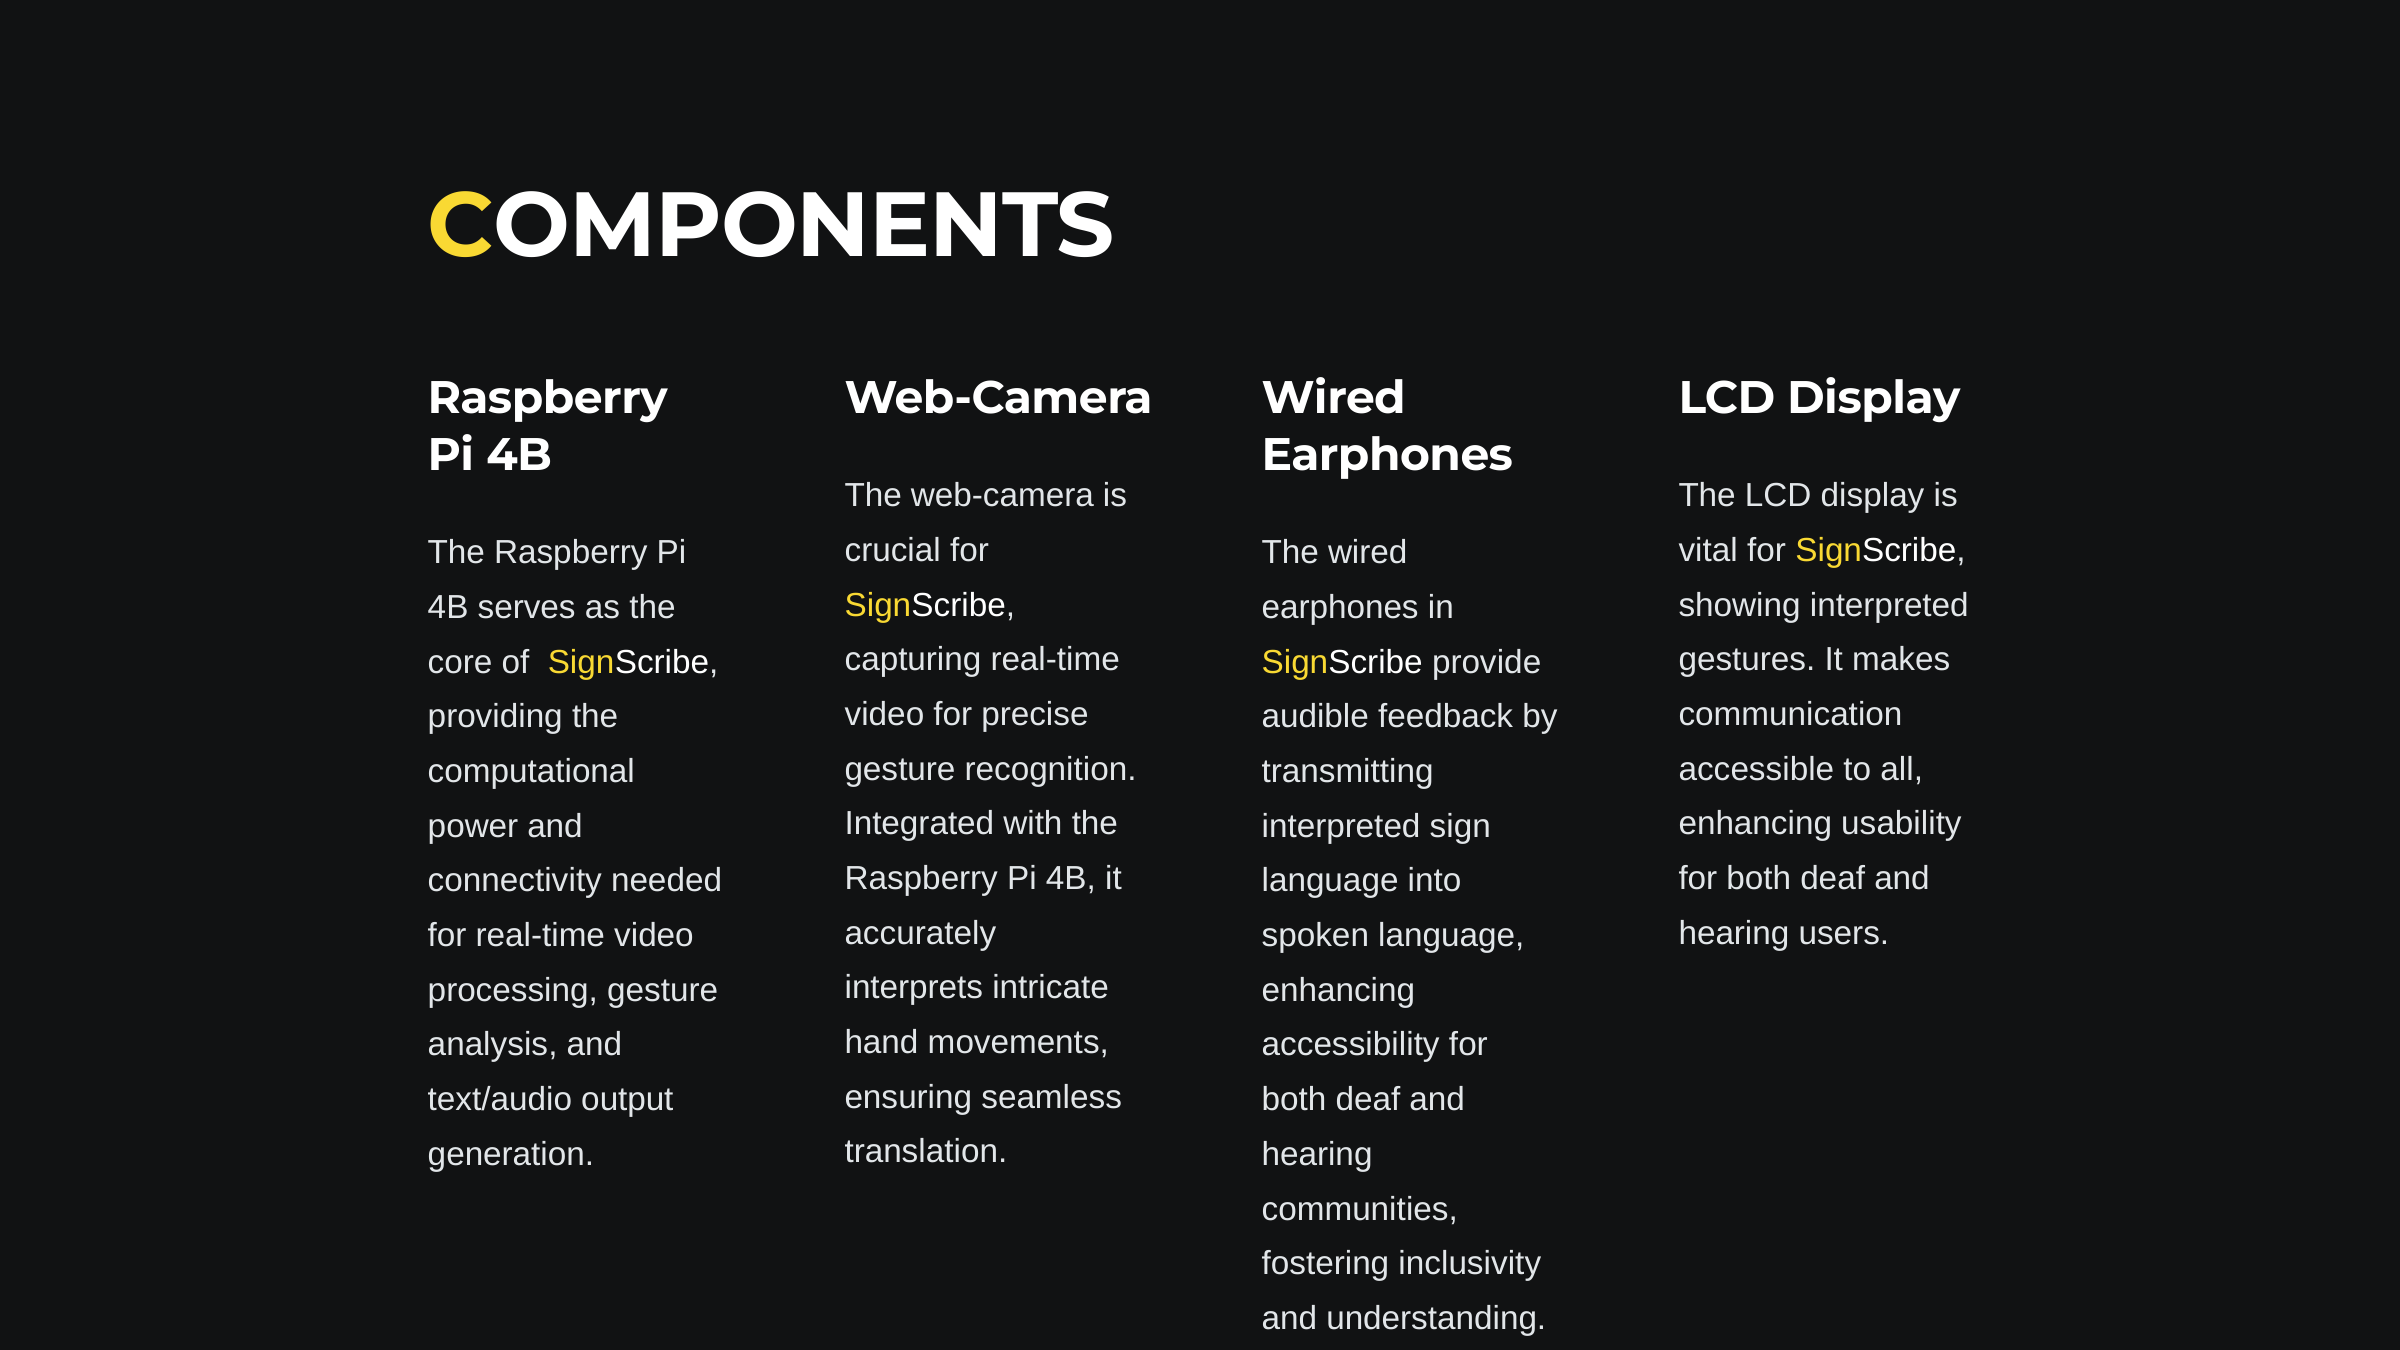

COMPONENTS
Raspberry Pi 4B
Web-Camera
Wired Earphones
LCD Display
The web-camera is crucial for SignScribe, capturing real-time video for precise gesture recognition. Integrated with the Raspberry Pi 4B, it accurately interprets intricate hand movements, ensuring seamless translation.
The LCD display is vital for SignScribe, showing interpreted gestures. It makes communication accessible to all, enhancing usability for both deaf and hearing users.
The Raspberry Pi 4B serves as the core of  SignScribe, providing the computational power and connectivity needed for real-time video processing, gesture analysis, and text/audio output generation.
The wired earphones in SignScribe provide audible feedback by transmitting interpreted sign language into spoken language, enhancing accessibility for both deaf and hearing communities, fostering inclusivity and understanding.